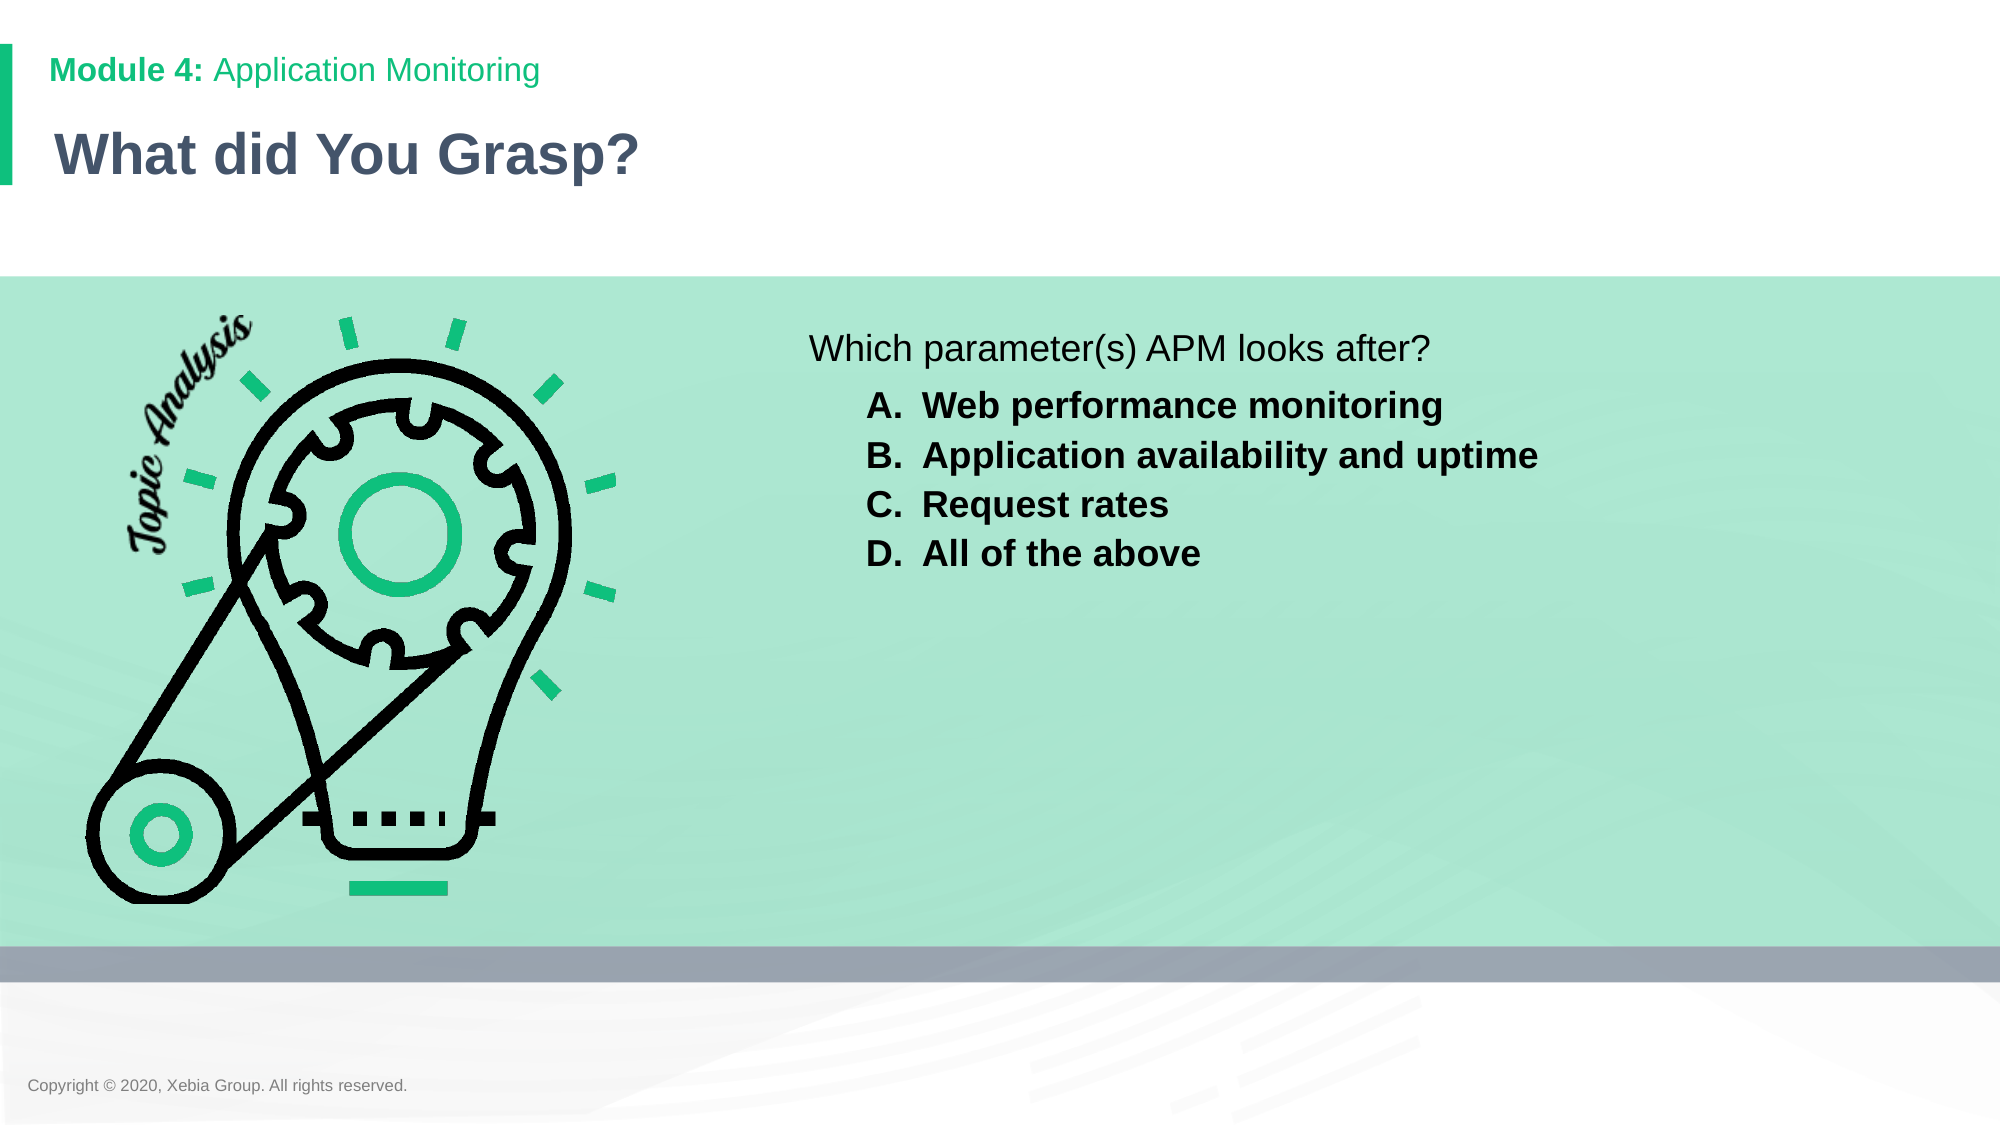

# What did You Grasp?
Which parameter(s) APM looks after?
Web performance monitoring
Application availability and uptime
Request rates
All of the above